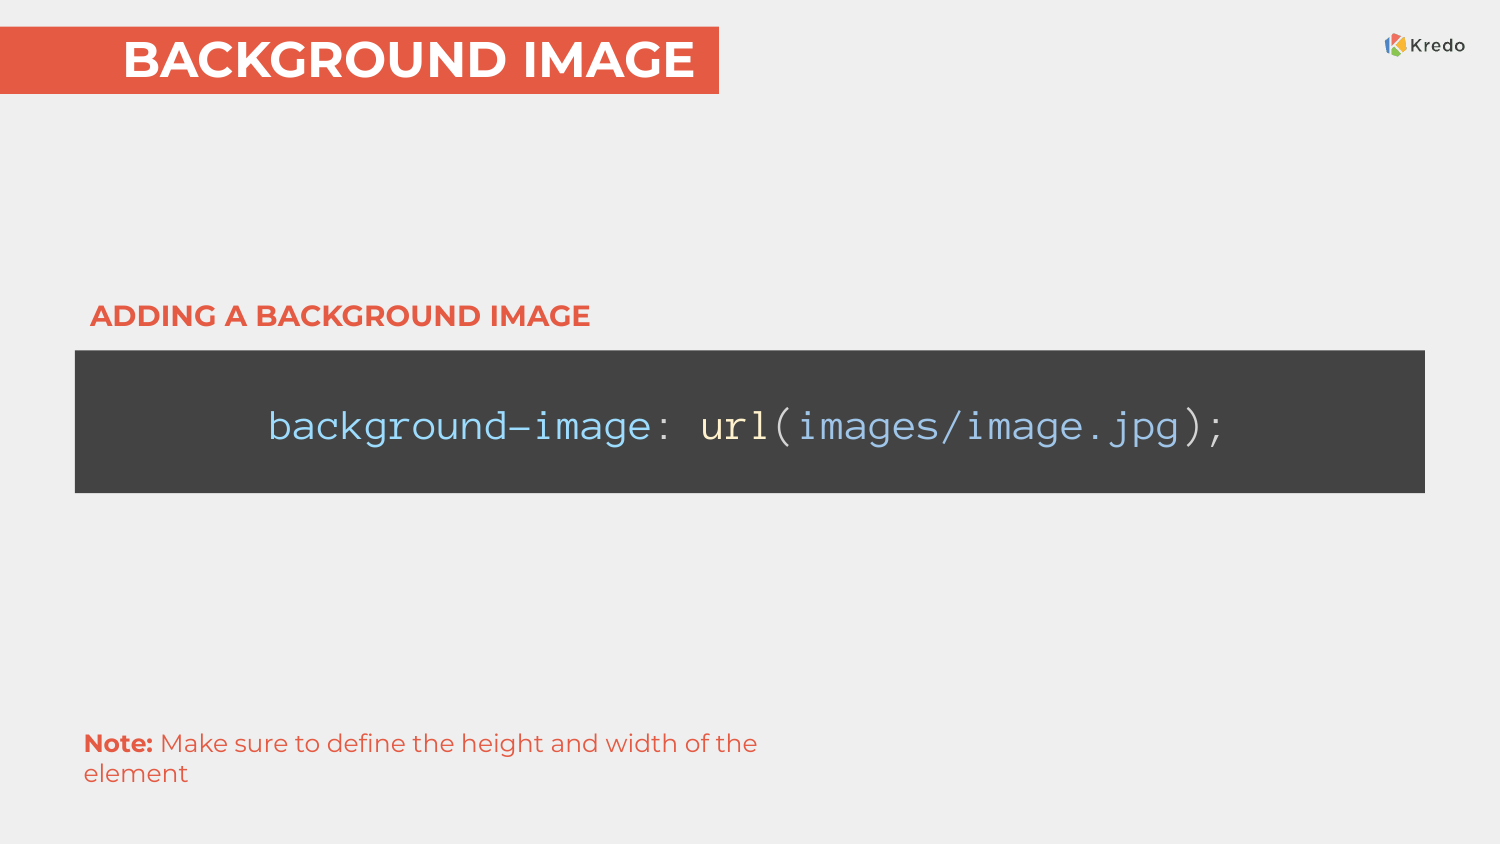

# BACKGROUND IMAGE
ADDING A BACKGROUND IMAGE
background-image: url(images/image.jpg);
Note: Make sure to define the height and width of the element